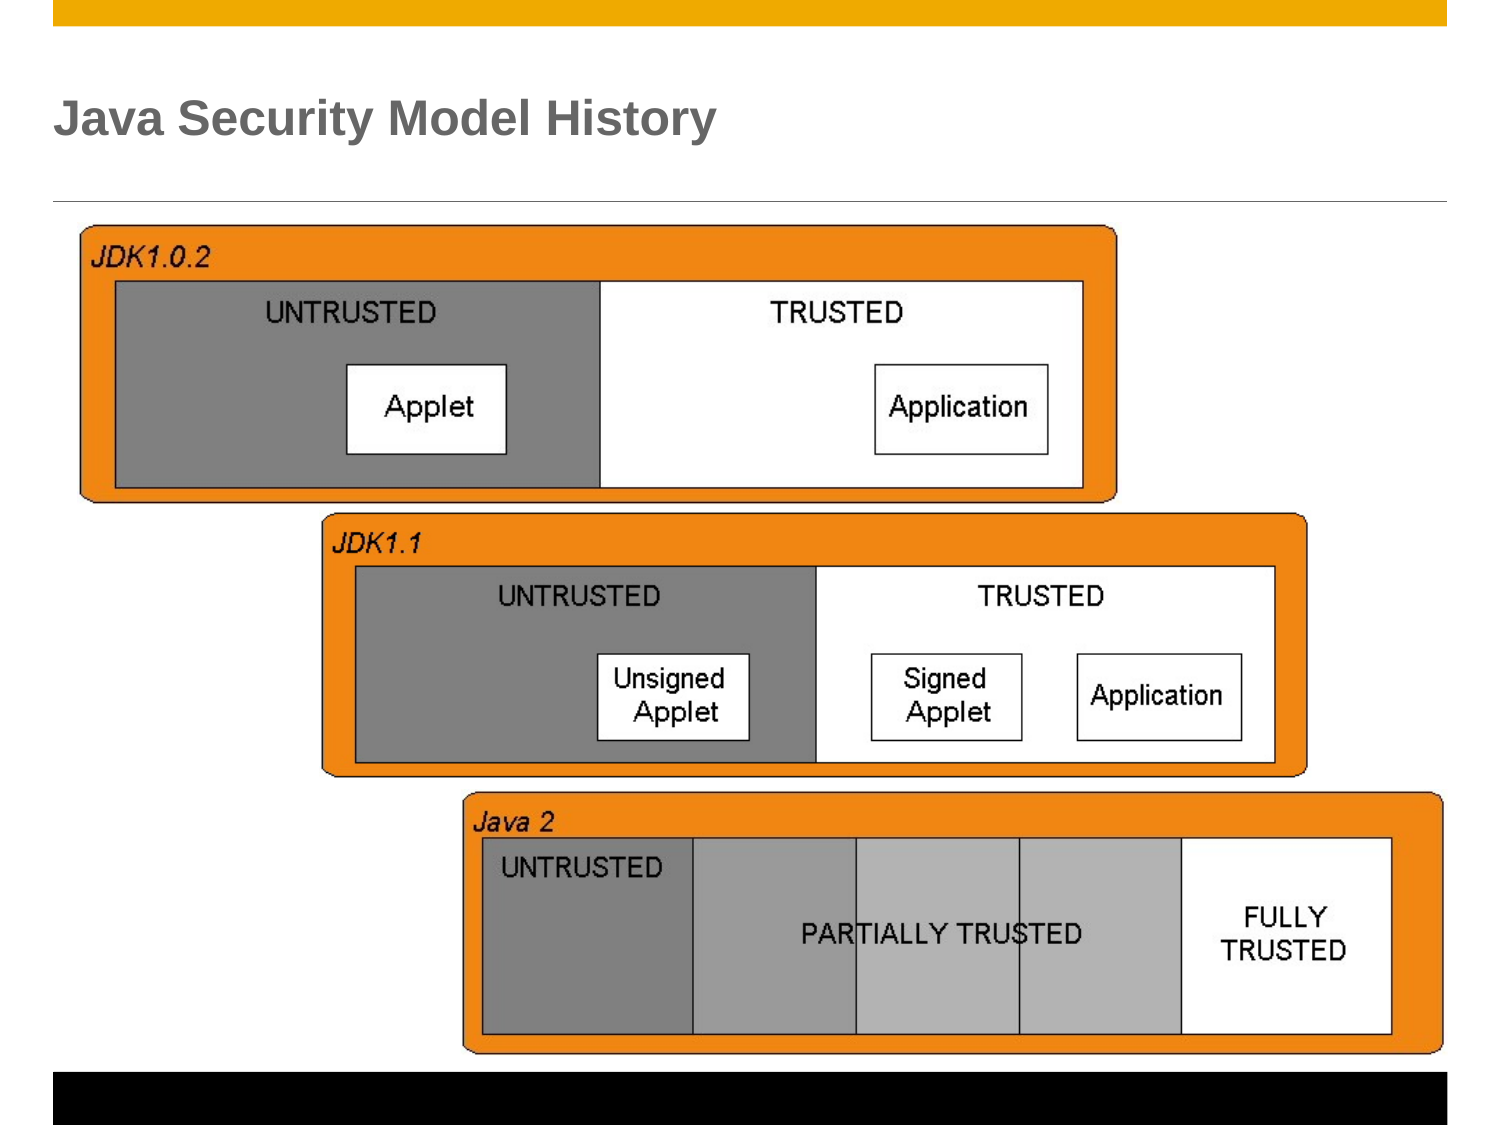

# Java Security Model History

©  2011 SAP AG. All rights reserved.